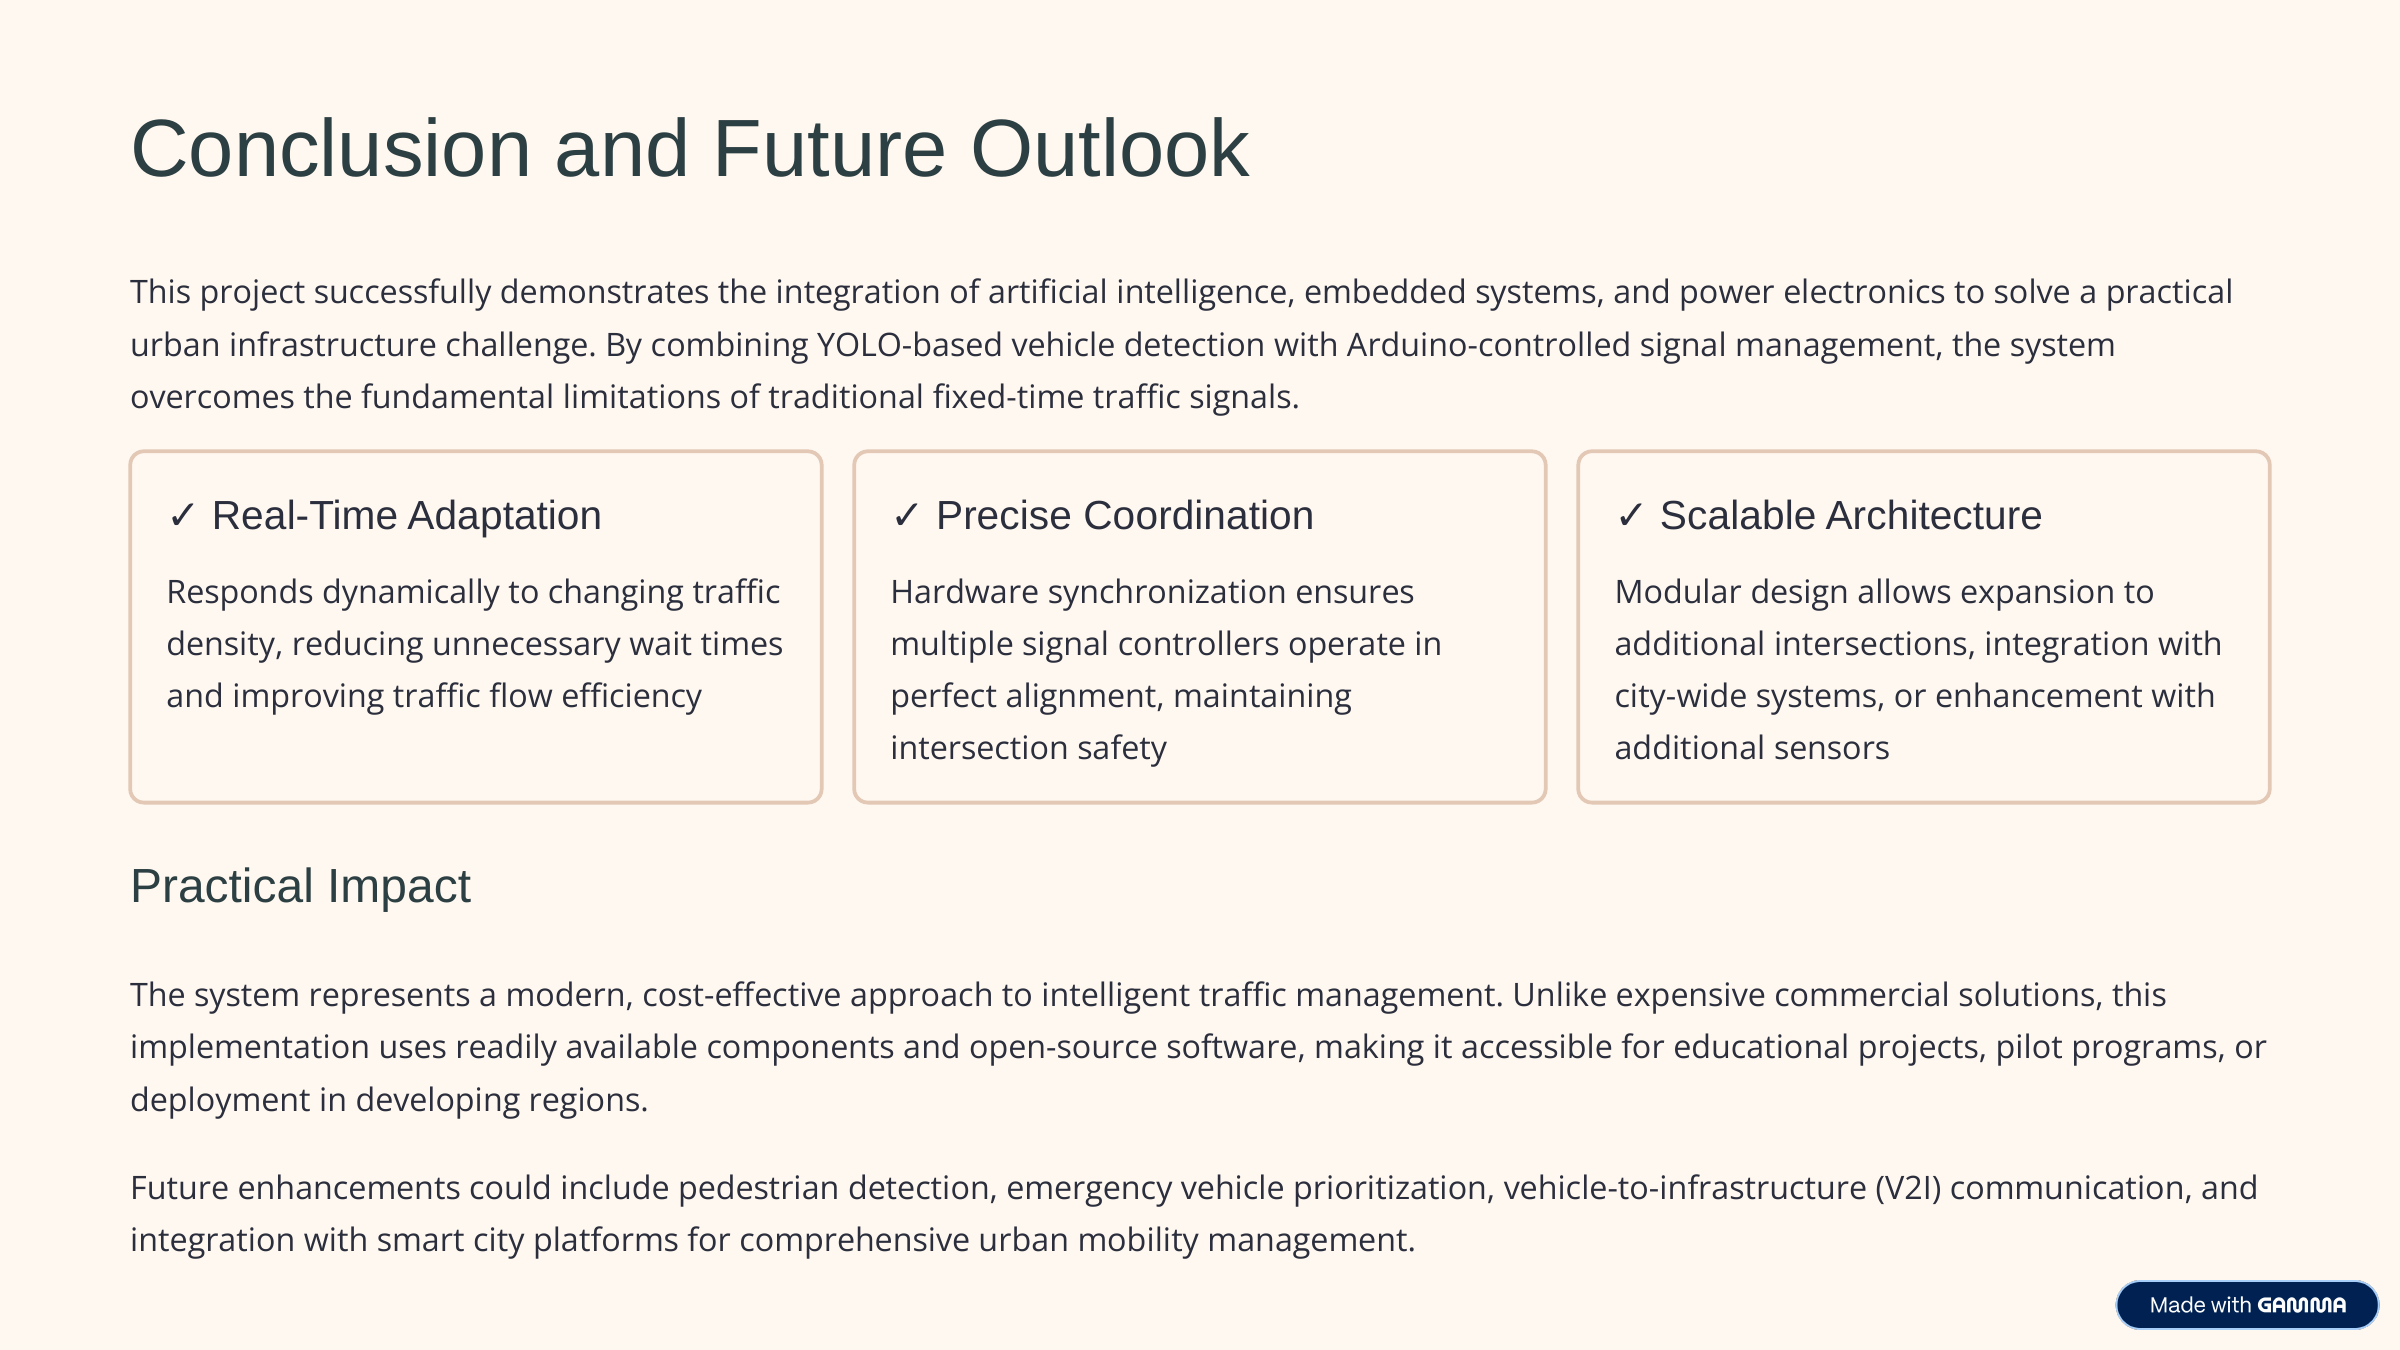

Conclusion and Future Outlook
This project successfully demonstrates the integration of artificial intelligence, embedded systems, and power electronics to solve a practical urban infrastructure challenge. By combining YOLO-based vehicle detection with Arduino-controlled signal management, the system overcomes the fundamental limitations of traditional fixed-time traffic signals.

✓ Real-Time Adaptation
✓ Precise Coordination
✓ Scalable Architecture
Responds dynamically to changing traffic density, reducing unnecessary wait times and improving traffic flow efficiency
Hardware synchronization ensures multiple signal controllers operate in perfect alignment, maintaining intersection safety
Modular design allows expansion to additional intersections, integration with city-wide systems, or enhancement with additional sensors
Practical Impact
The system represents a modern, cost-effective approach to intelligent traffic management. Unlike expensive commercial solutions, this implementation uses readily available components and open-source software, making it accessible for educational projects, pilot programs, or deployment in developing regions.
Future enhancements could include pedestrian detection, emergency vehicle prioritization, vehicle-to-infrastructure (V2I) communication, and integration with smart city platforms for comprehensive urban mobility management.